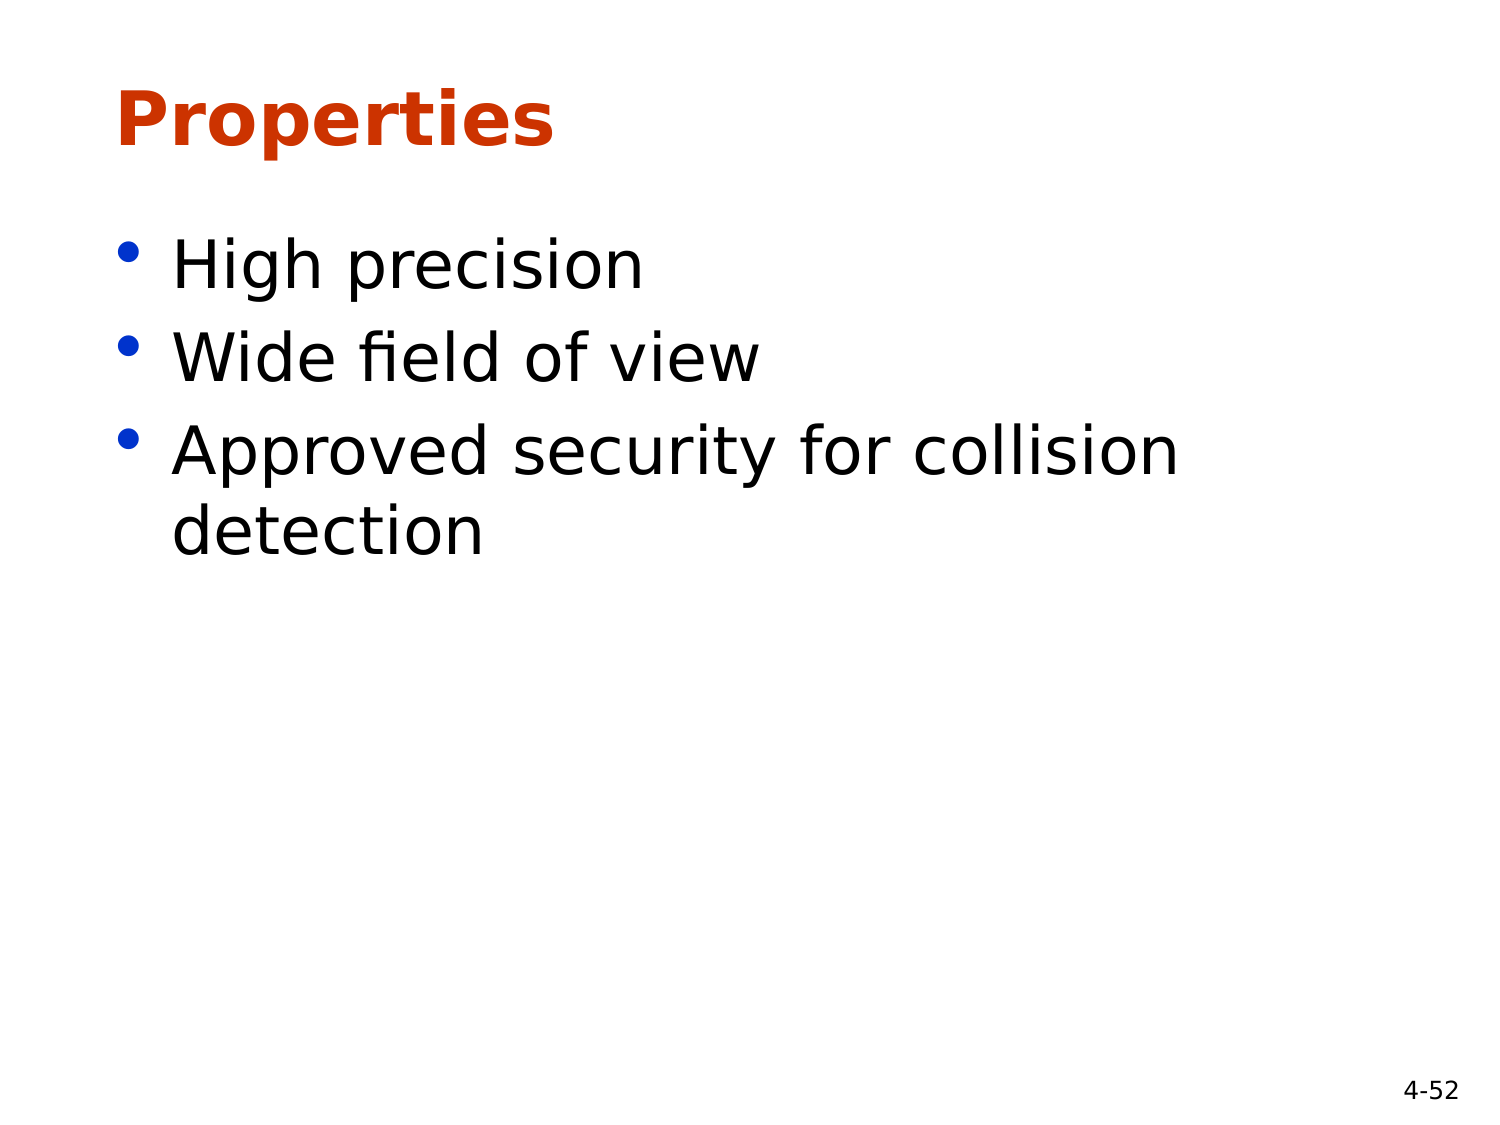

# Properties
High precision
Wide field of view
Approved security for collision detection